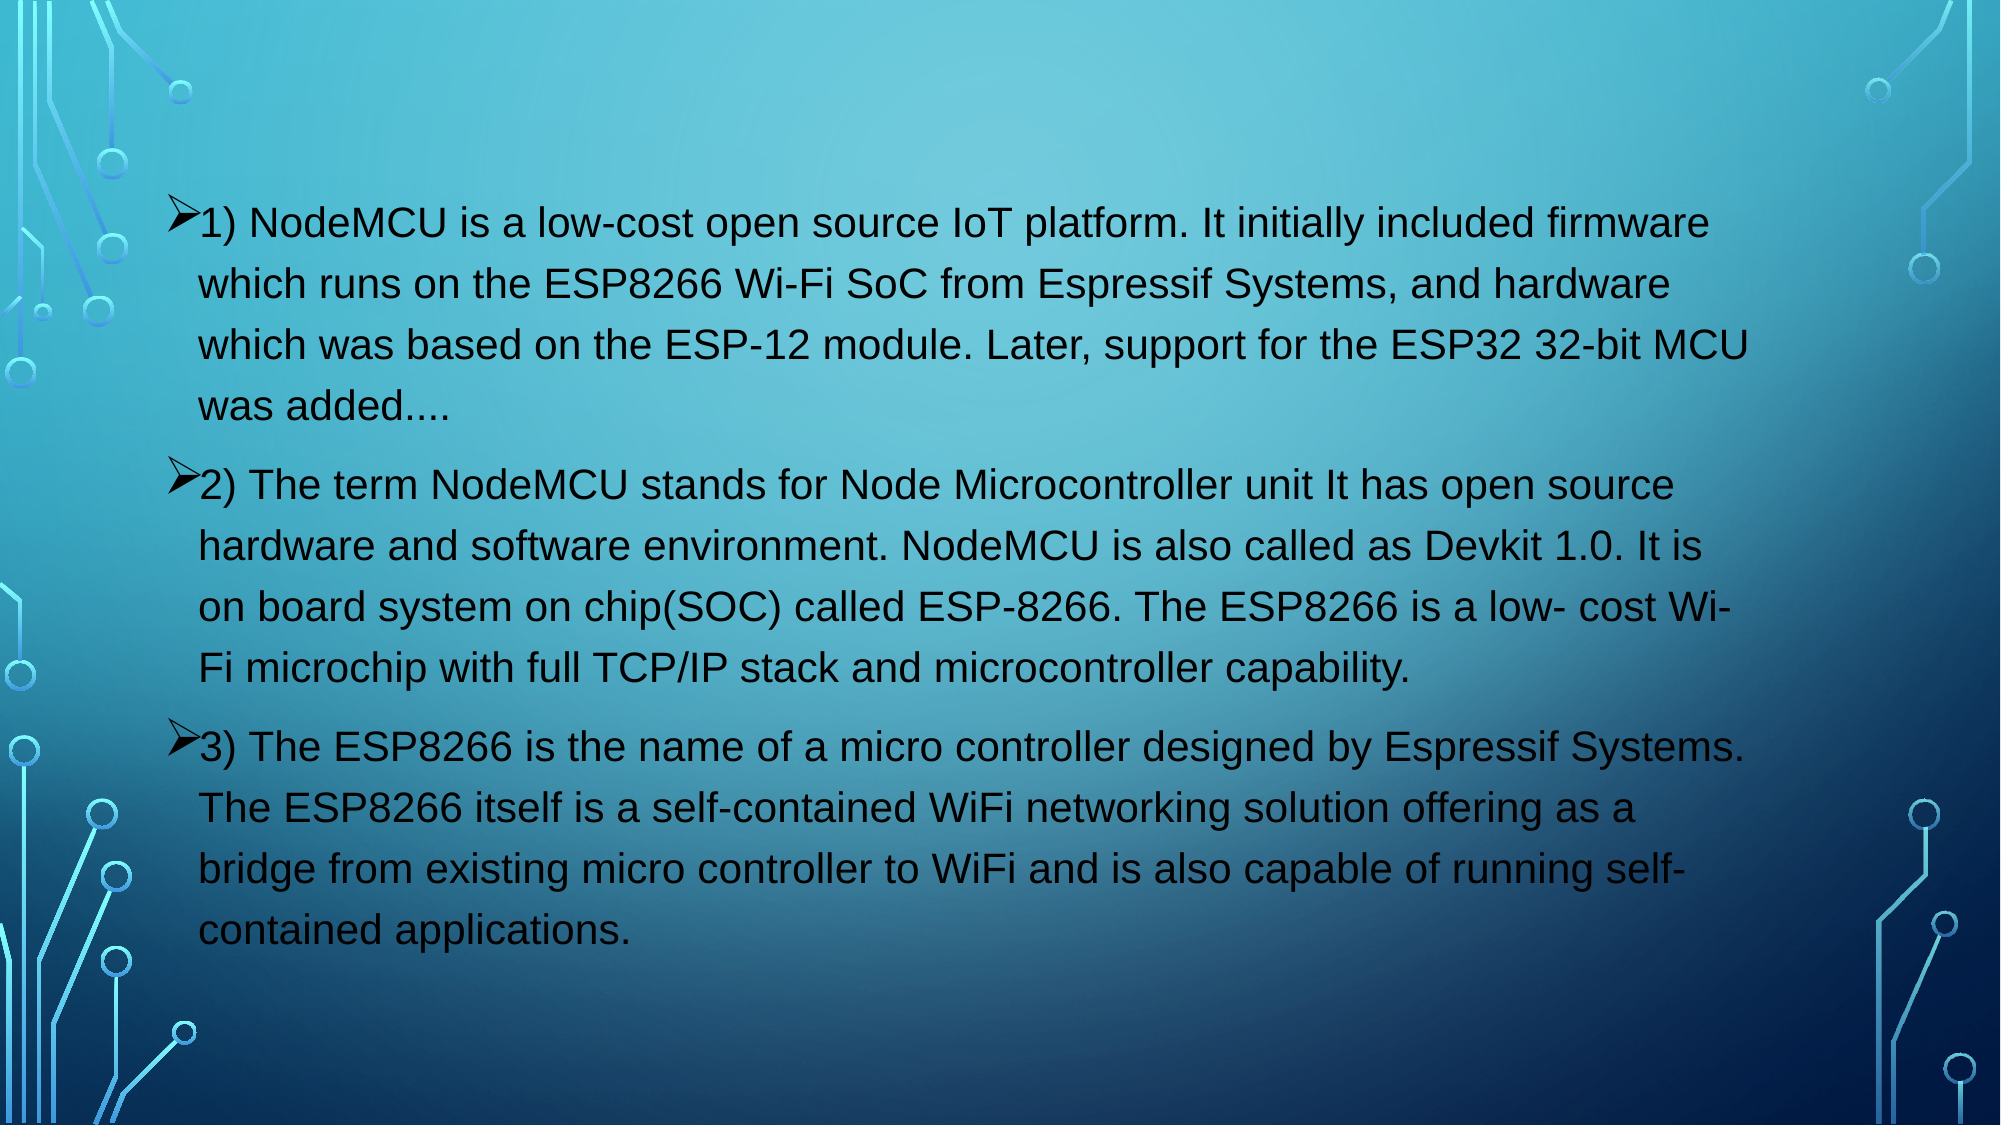

#
1) NodeMCU is a low-cost open source IoT platform. It initially included firmware which runs on the ESP8266 Wi-Fi SoC from Espressif Systems, and hardware which was based on the ESP-12 module. Later, support for the ESP32 32-bit MCU was added....
2) The term NodeMCU stands for Node Microcontroller unit It has open source hardware and software environment. NodeMCU is also called as Devkit 1.0. It is on board system on chip(SOC) called ESP-8266. The ESP8266 is a low- cost Wi-Fi microchip with full TCP/IP stack and microcontroller capability.
3) The ESP8266 is the name of a micro controller designed by Espressif Systems. The ESP8266 itself is a self-contained WiFi networking solution offering as a bridge from existing micro controller to WiFi and is also capable of running self-contained applications.